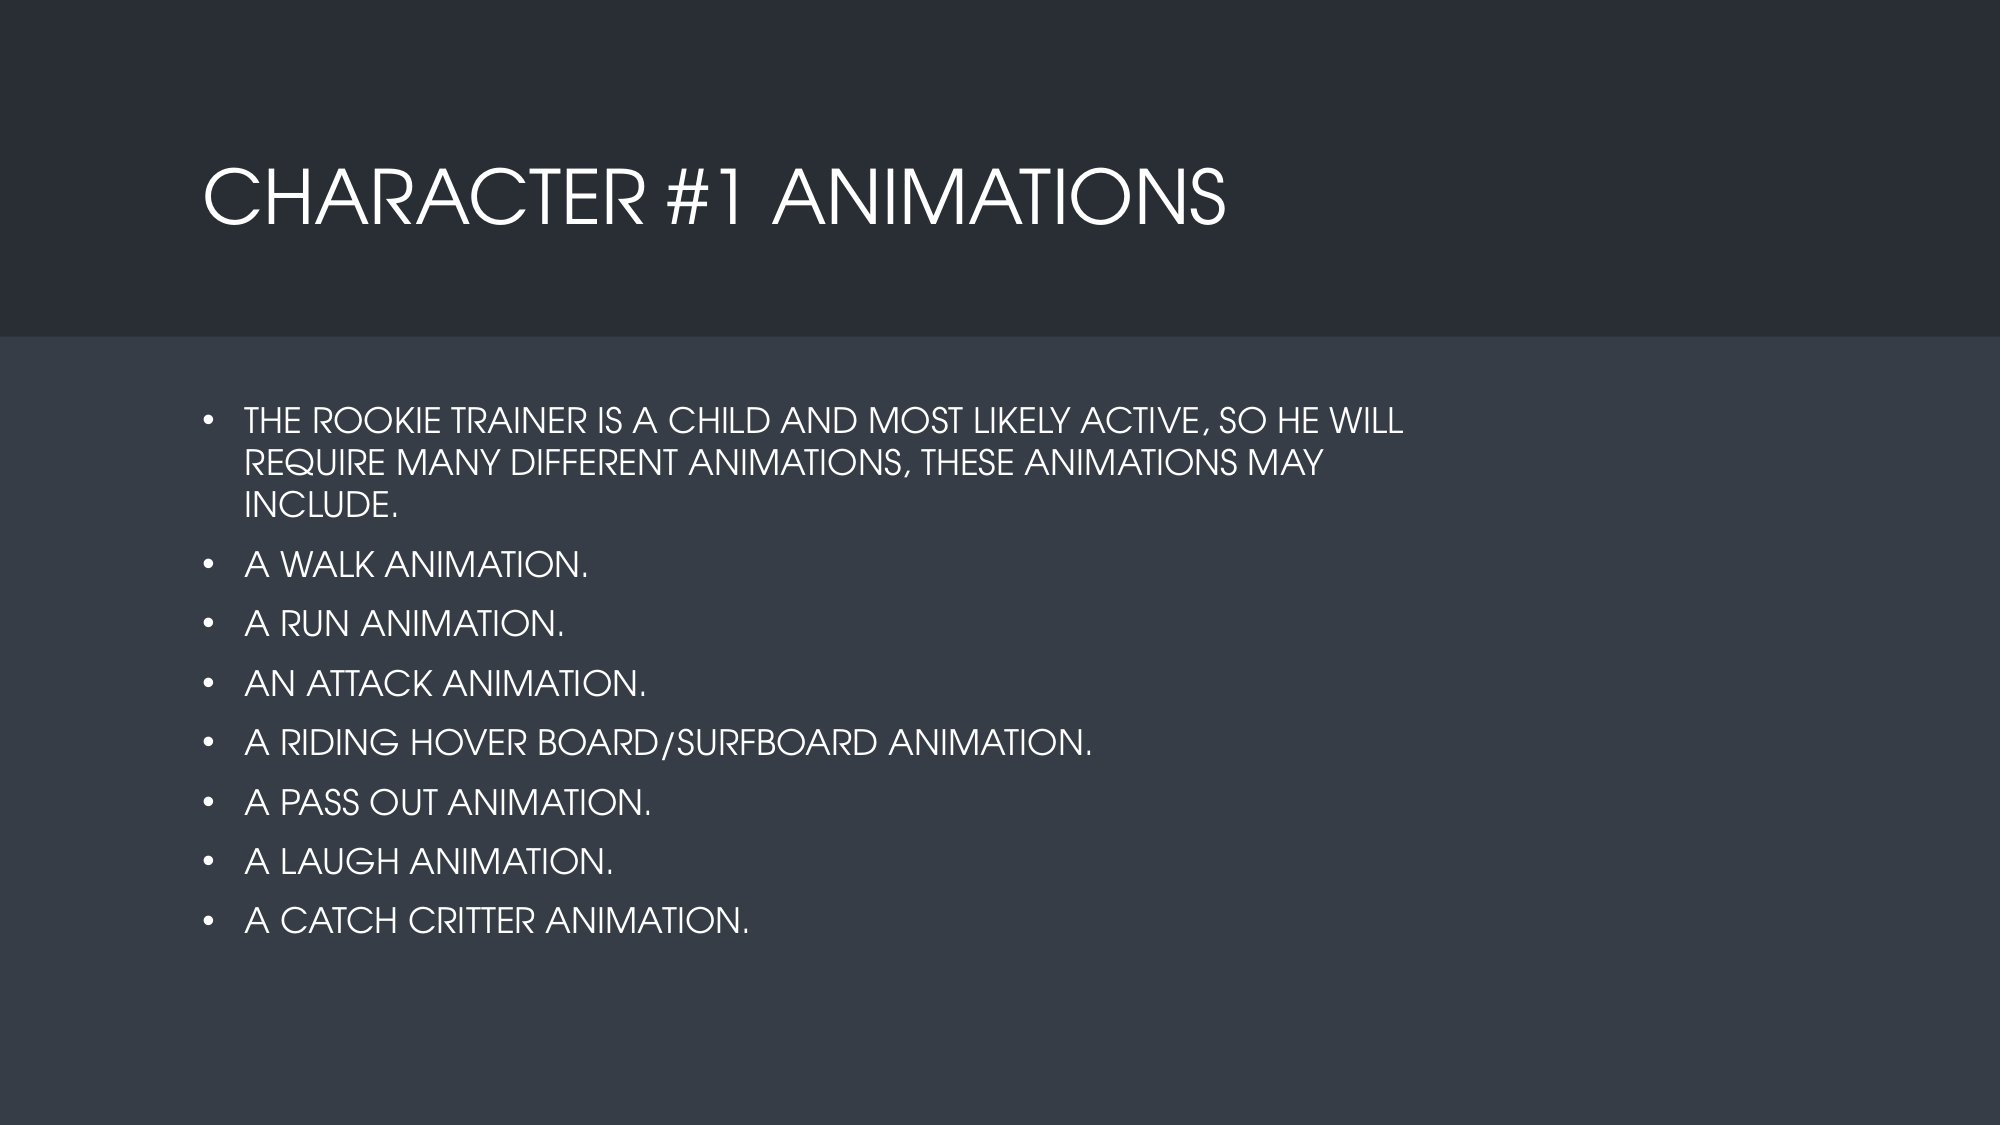

# Character #1 Animations
The Rookie Trainer is a child and most likely active, so he will require many different animations, these animations may include.
A Walk Animation.
A Run Animation.
An Attack Animation.
A riding Hover Board/Surfboard Animation.
A Pass out Animation.
A laugh Animation.
A Catch Critter Animation.